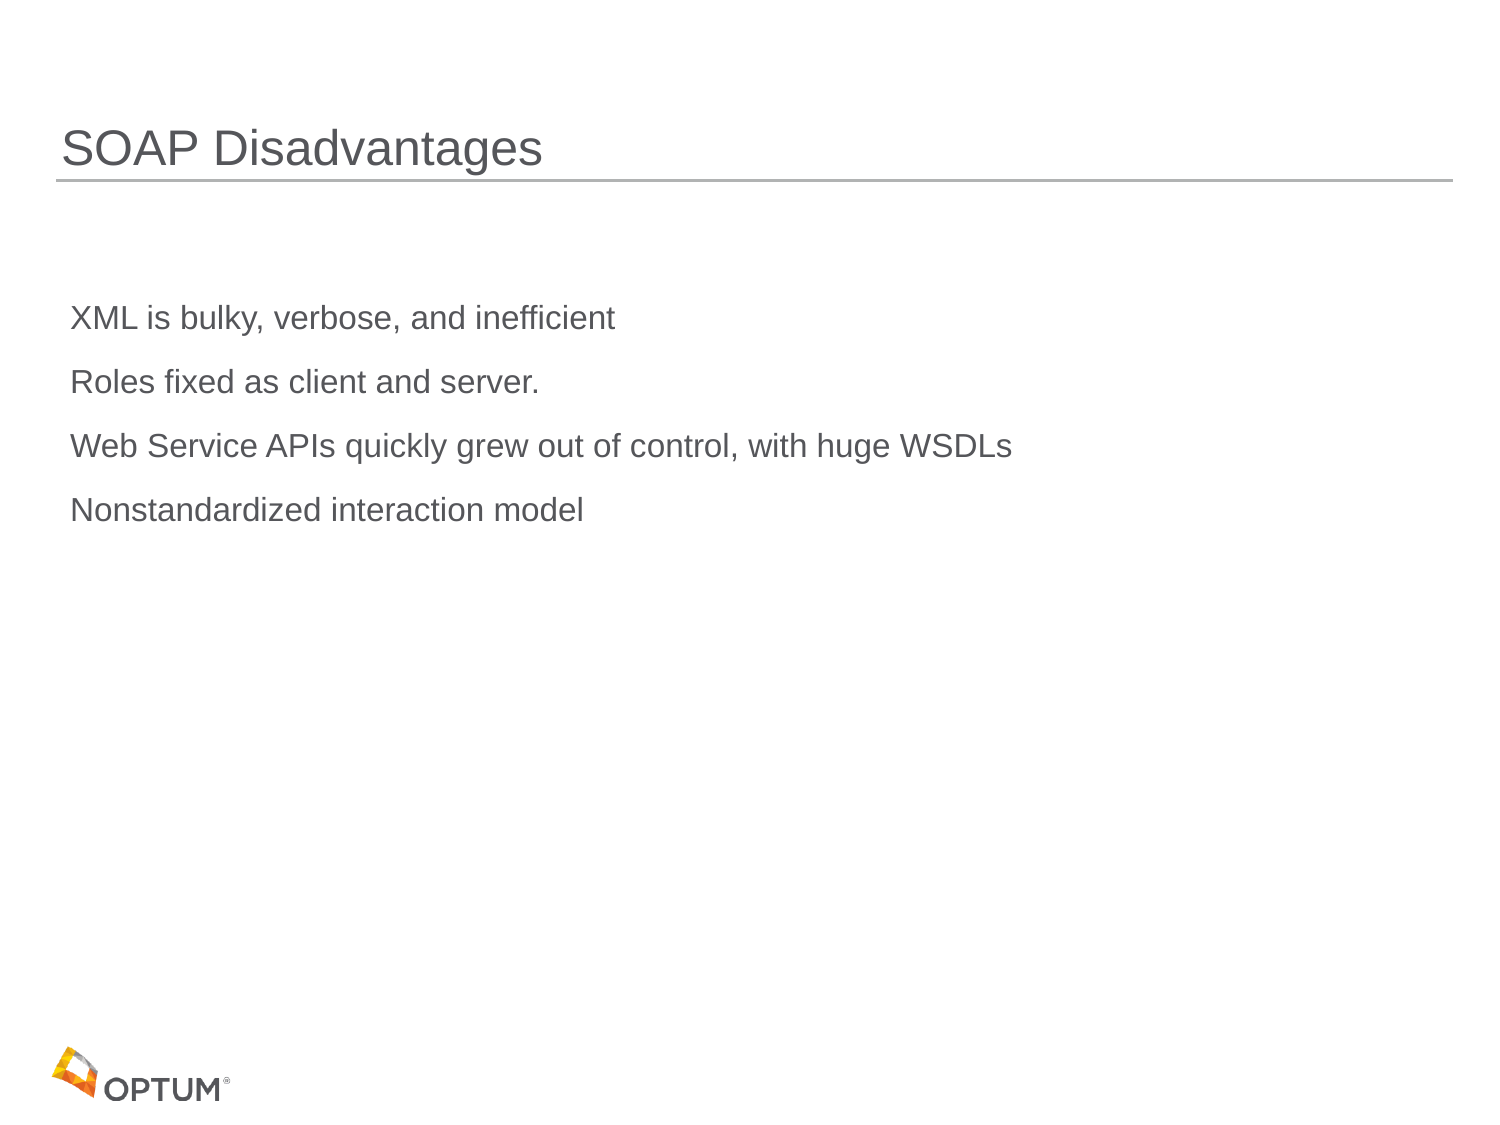

# SOAP Disadvantages
 XML is bulky, verbose, and inefficient
 Roles fixed as client and server.
 Web Service APIs quickly grew out of control, with huge WSDLs
 Nonstandardized interaction model